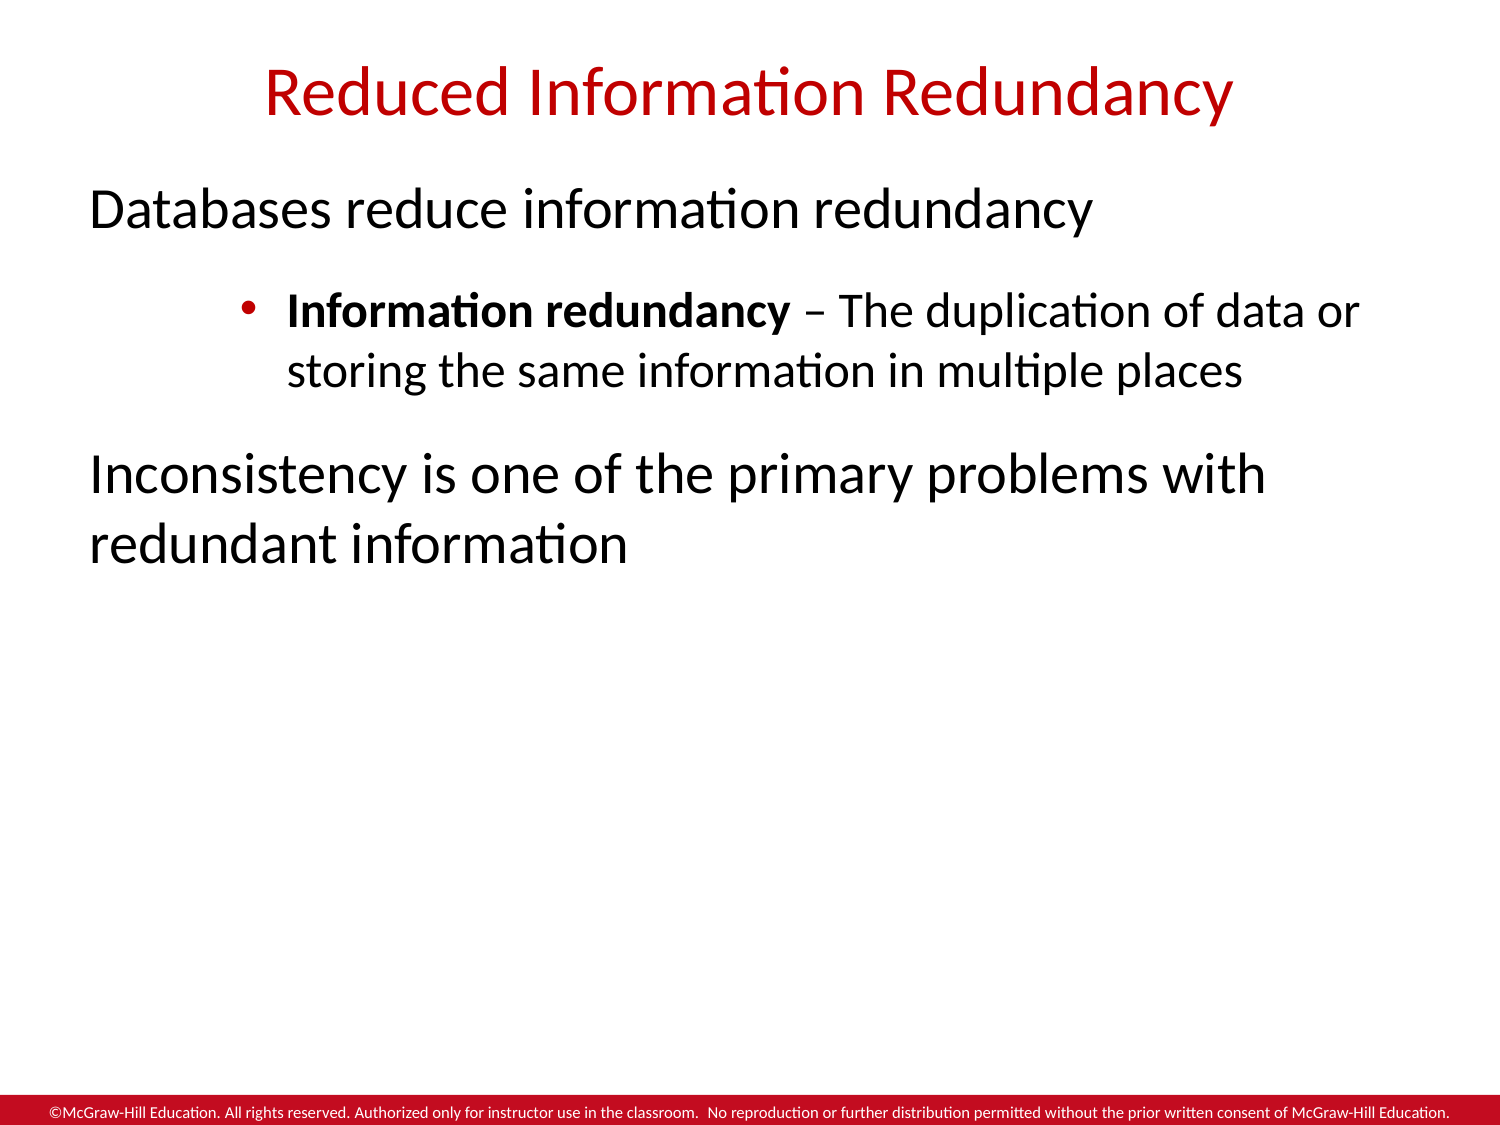

# Reduced Information Redundancy
Databases reduce information redundancy
Information redundancy – The duplication of data or storing the same information in multiple places
Inconsistency is one of the primary problems with redundant information